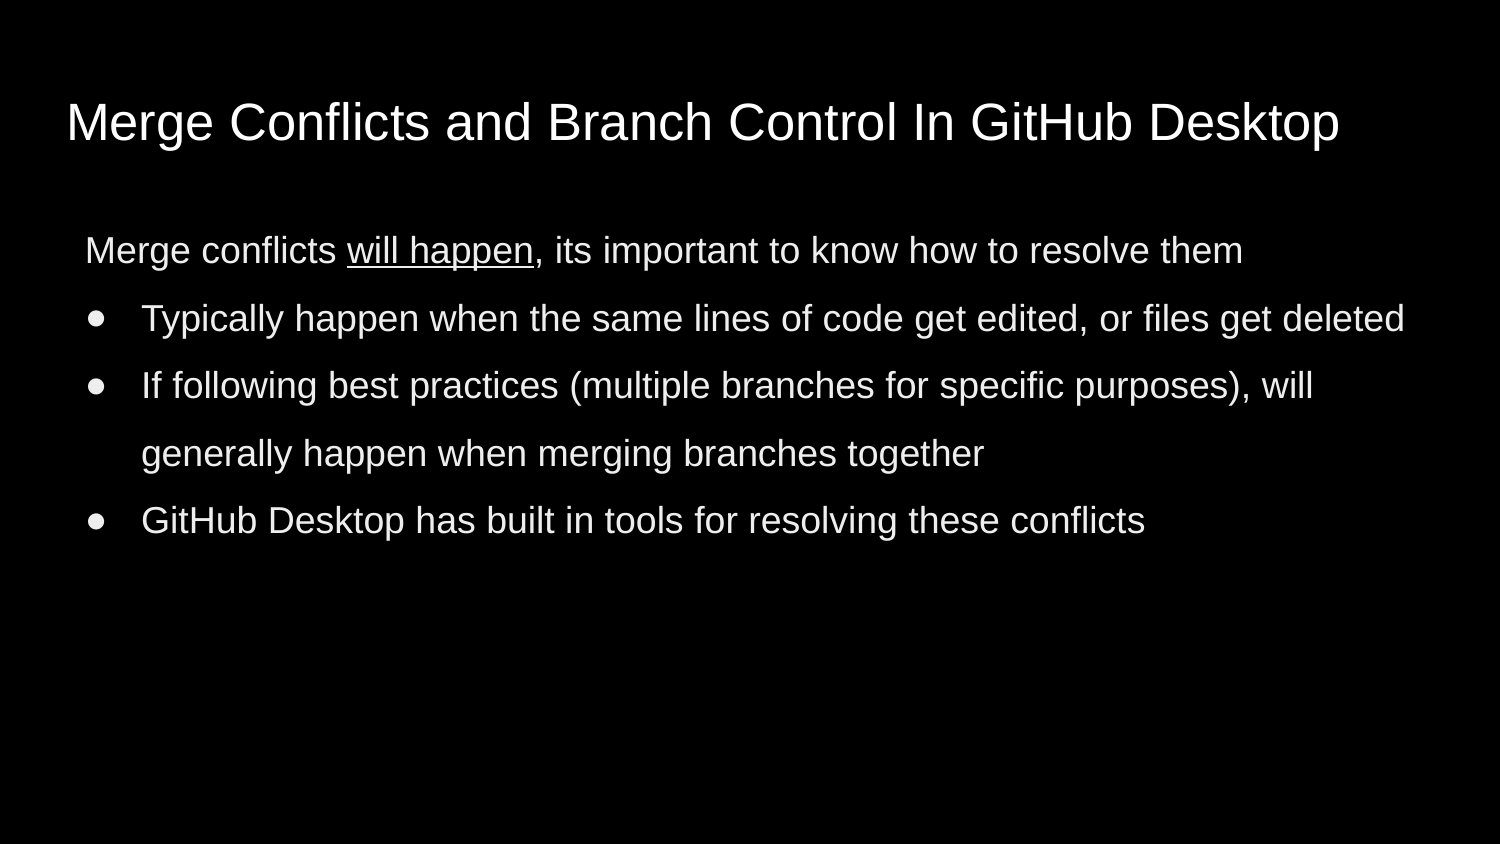

# Merge Conflicts and Branch Control In GitHub Desktop
Merge conflicts will happen, its important to know how to resolve them
Typically happen when the same lines of code get edited, or files get deleted
If following best practices (multiple branches for specific purposes), will generally happen when merging branches together
GitHub Desktop has built in tools for resolving these conflicts